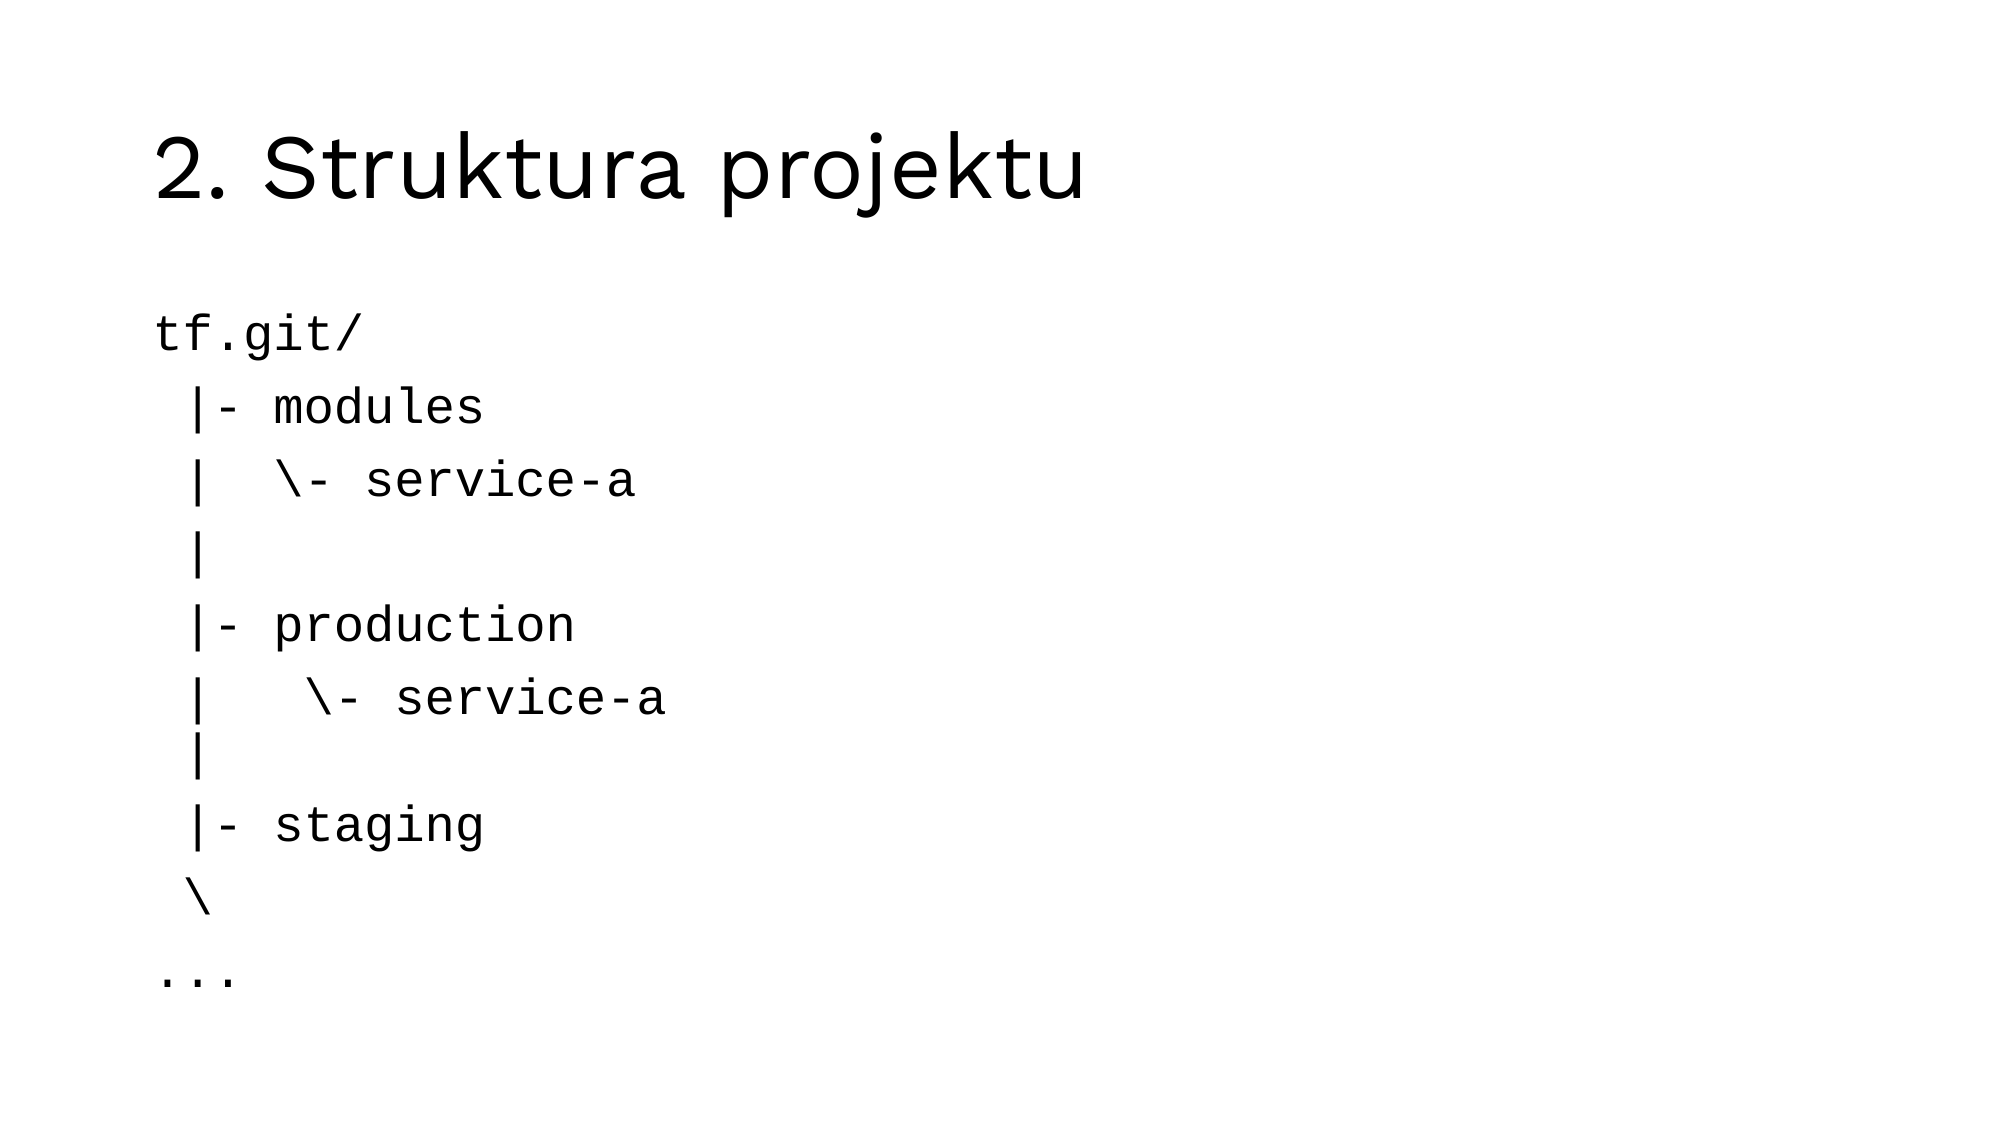

# 2. Struktura projektu
tf.git/
 |- modules
 |  \- service-a
 |
 |- production
 |   \- service-a
 |
 |- staging
 \
...